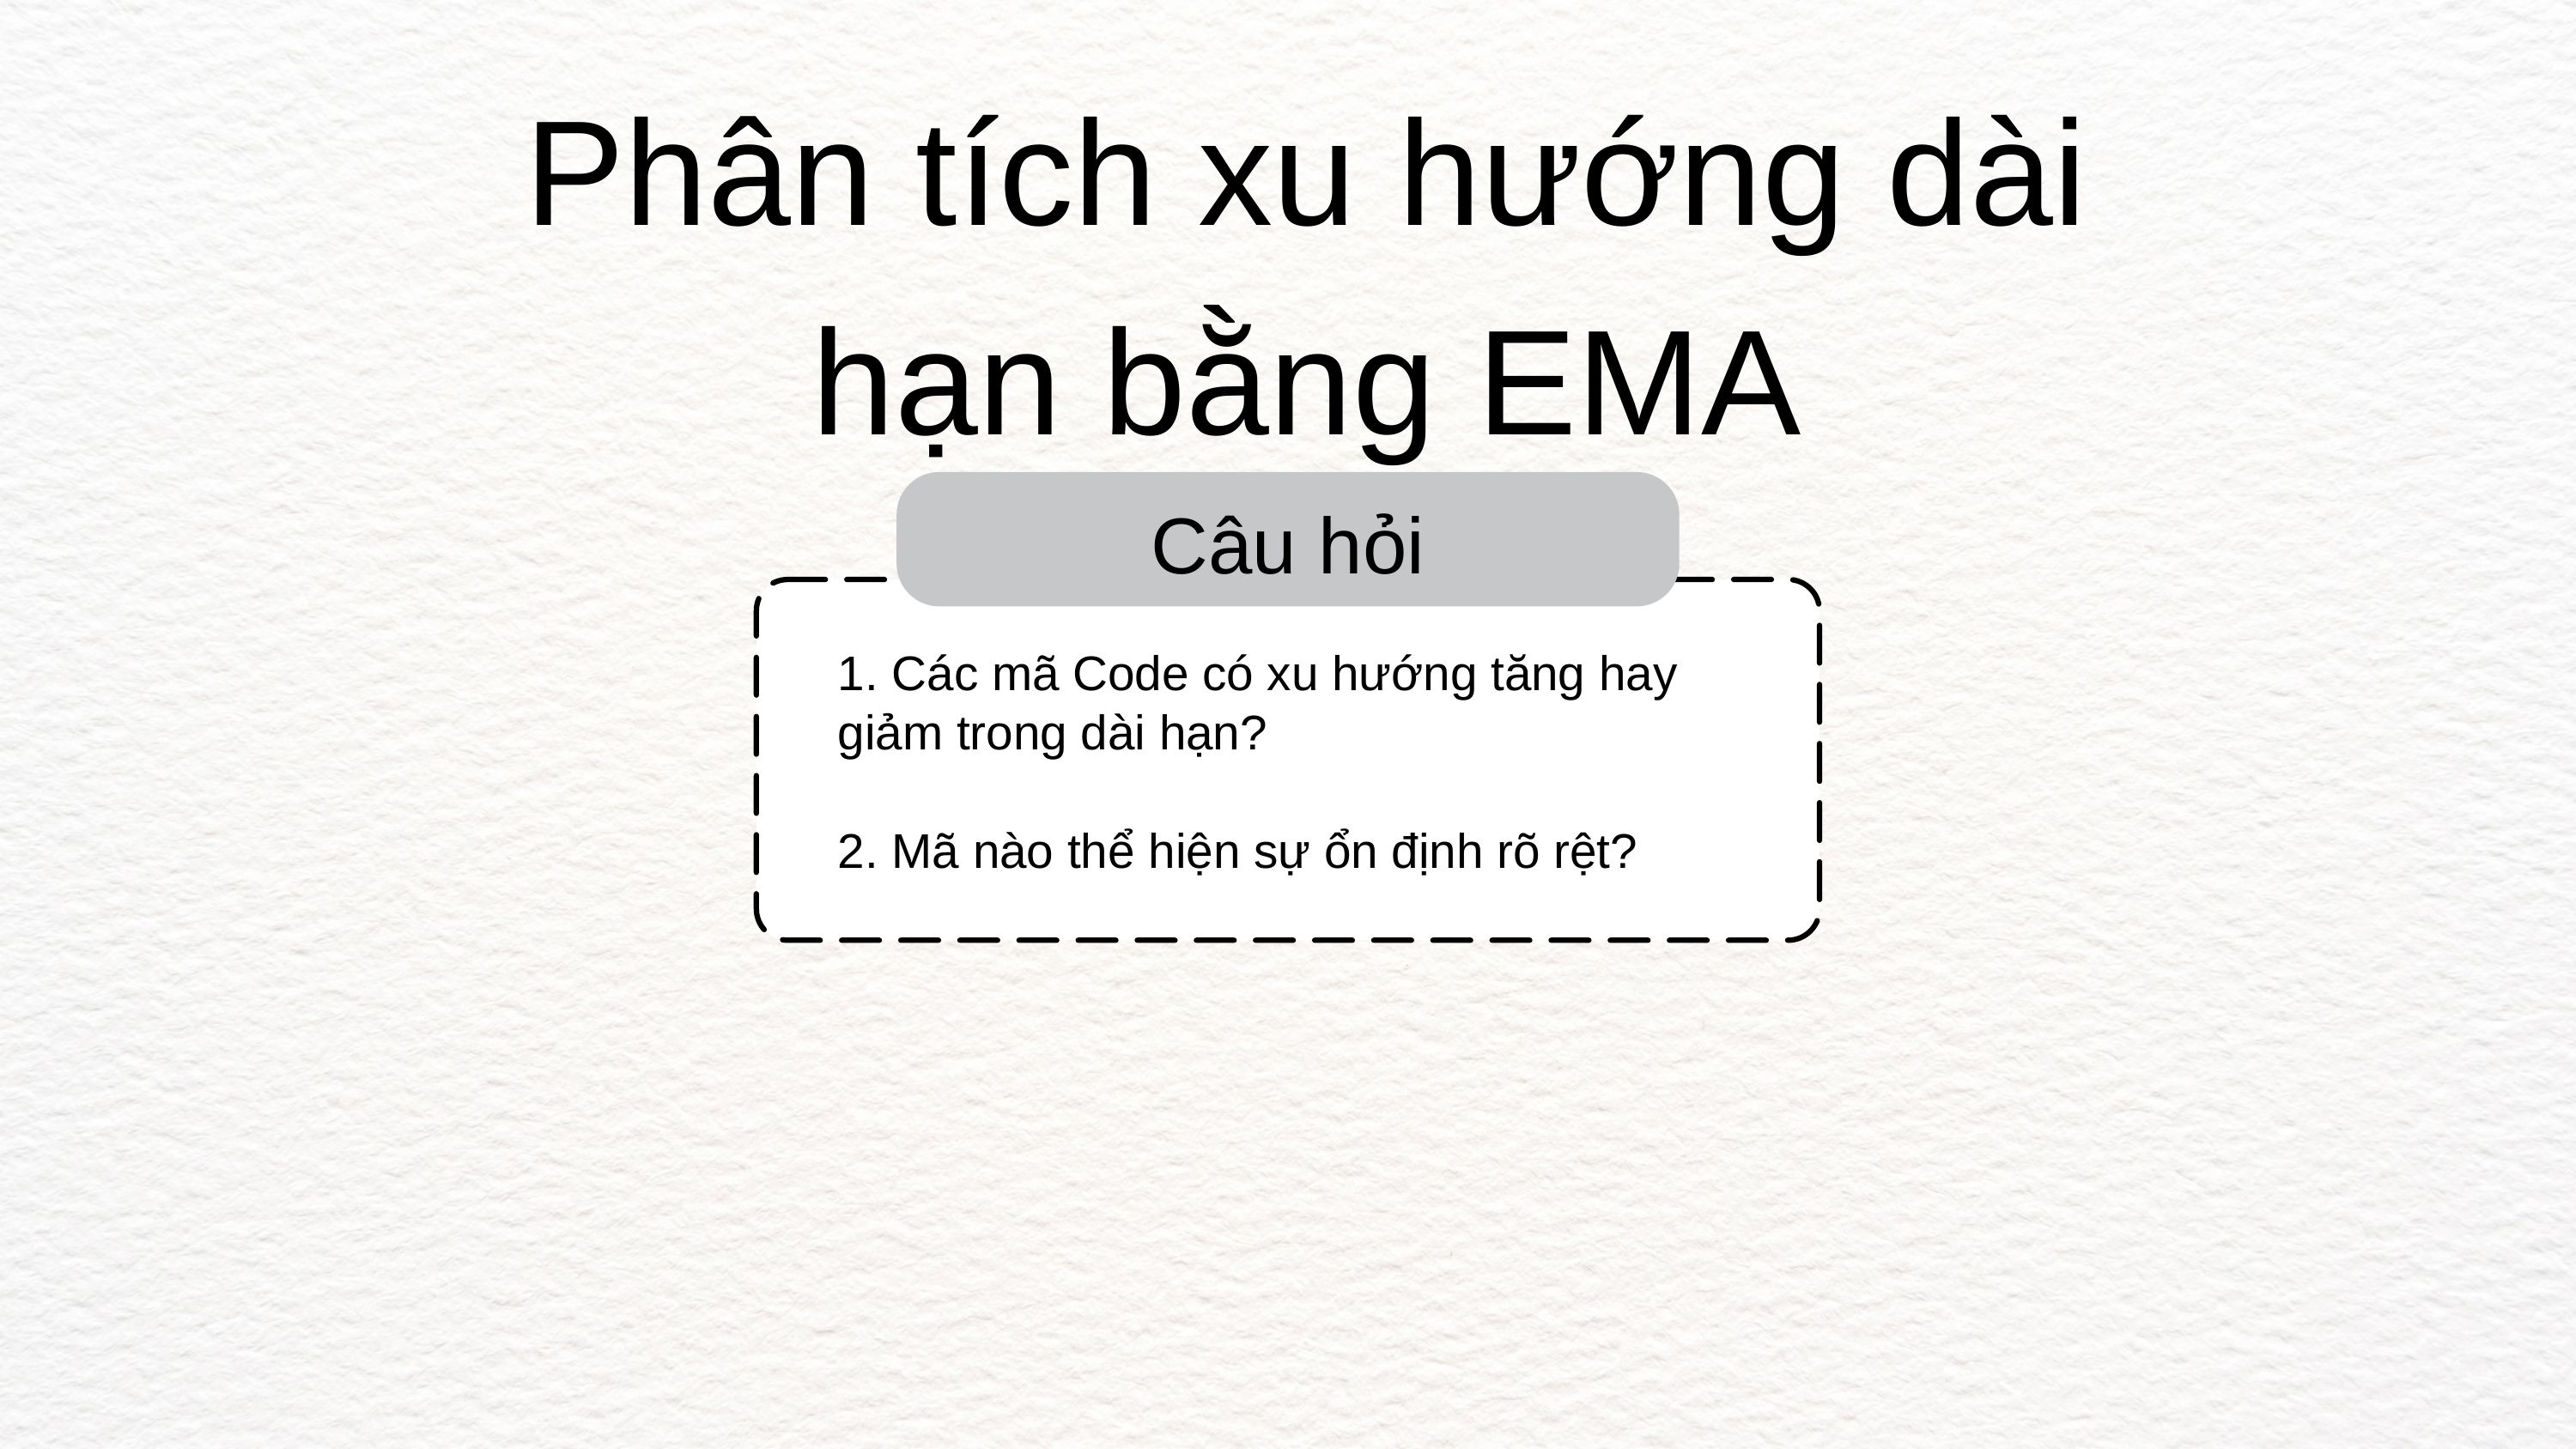

Phân tích xu hướng dài hạn bằng EMA

Câu hỏi

1. Các mã Code có xu hướng tăng hay giảm trong dài hạn?

2. Mã nào thể hiện sự ổn định rõ rệt?